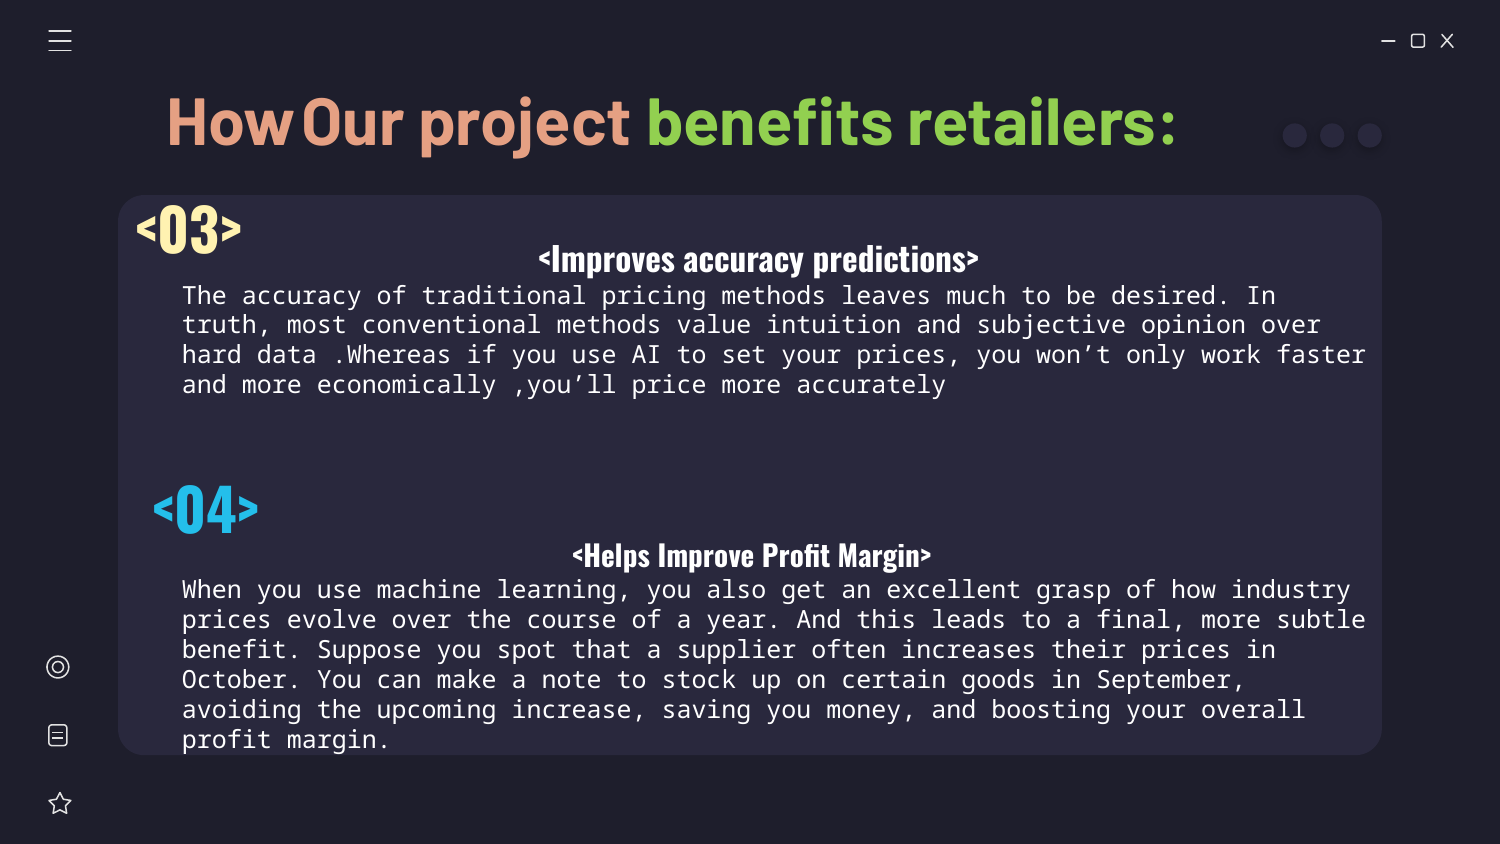

How Our project benefits retailers:

<03>

                                         <Improves accuracy predictions>
The accuracy of traditional pricing methods leaves much to be desired. In truth, most conventional methods value intuition and subjective opinion over hard data .Whereas if you use AI to set your prices, you won’t only work faster and more economically ,you’ll price more accurately

                                                   <Helps Improve Profit Margin>
When you use machine learning, you also get an excellent grasp of how industry prices evolve over the course of a year. And this leads to a final, more subtle benefit. Suppose you spot that a supplier often increases their prices in October. You can make a note to stock up on certain goods in September, avoiding the upcoming increase, saving you money, and boosting your overall profit margin.

<04>